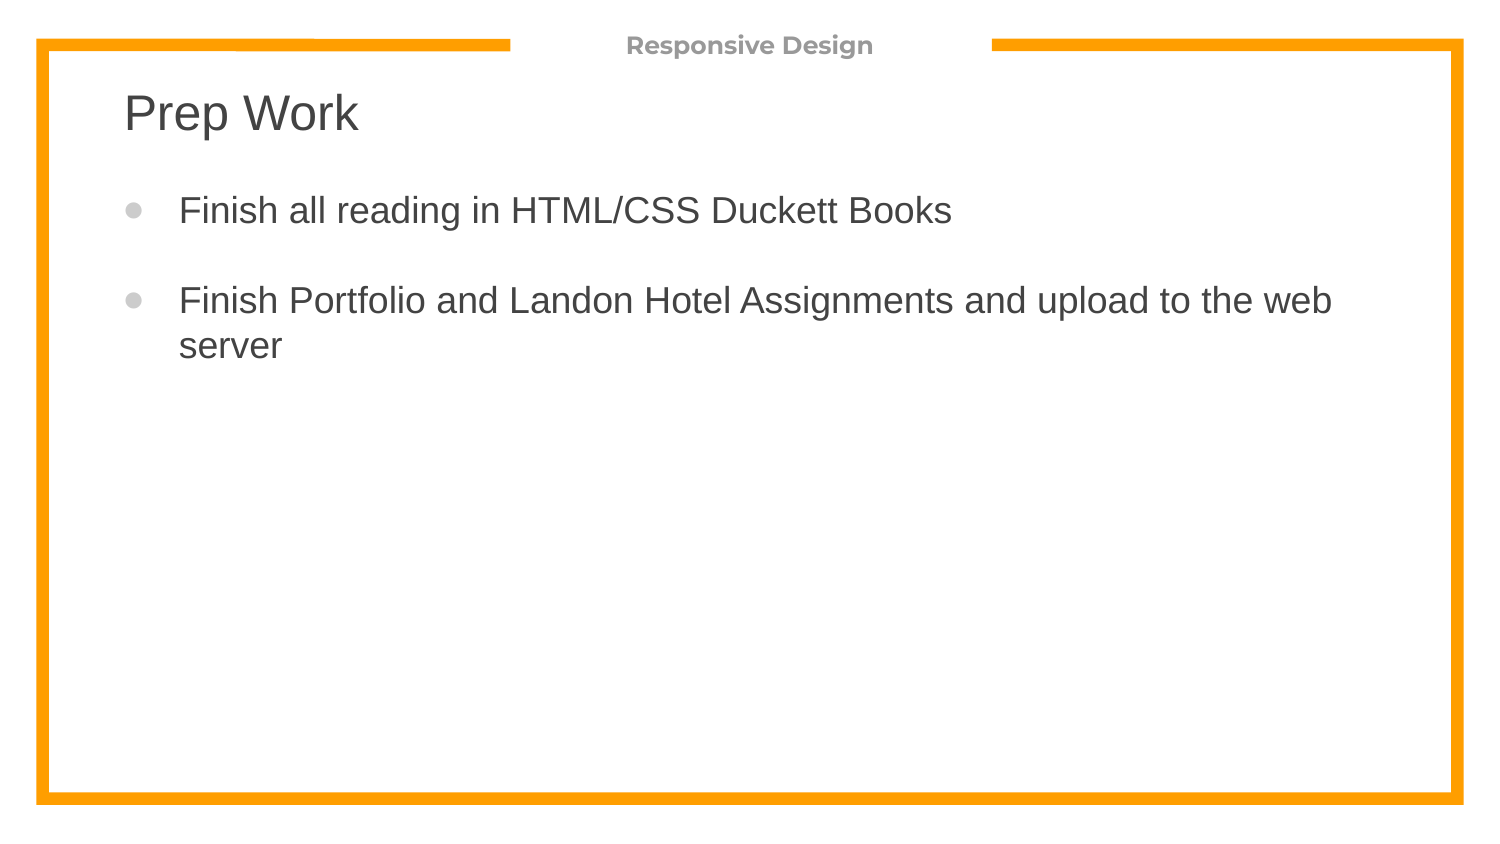

# Responsive Design
Prep Work

Finish all reading in HTML/CSS Duckett Books

Finish Portfolio and Landon Hotel Assignments and upload to the web server